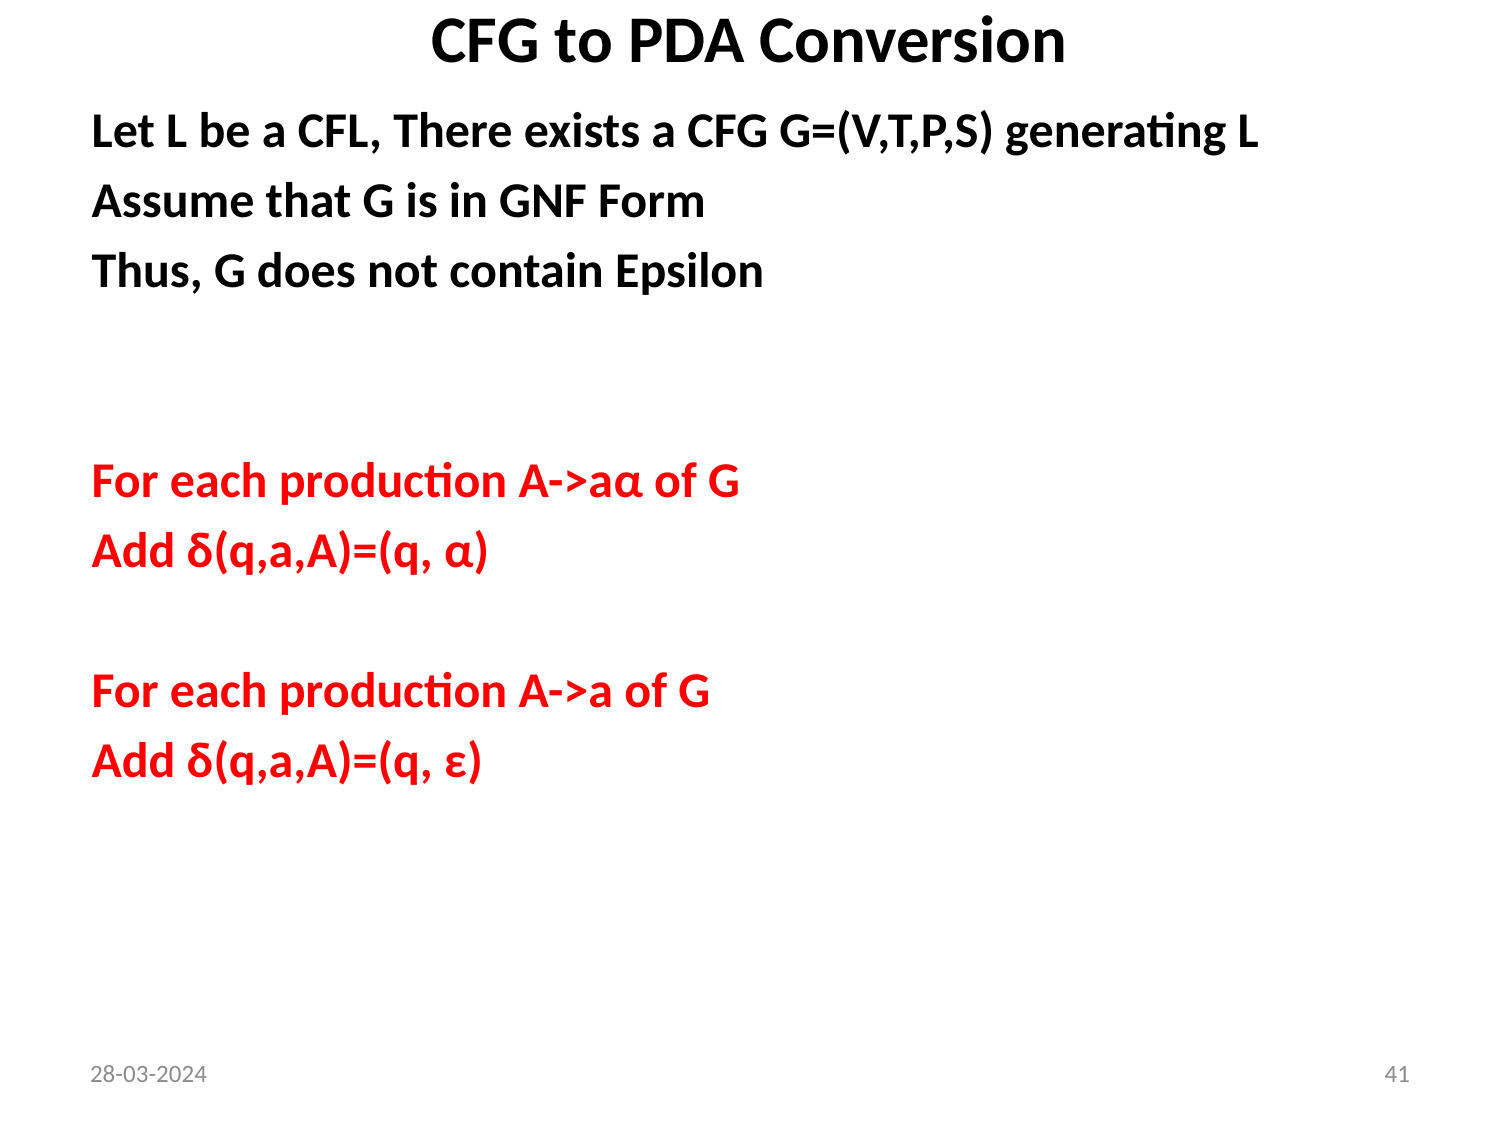

# CFG to PDA Conversion
Let L be a CFL, There exists a CFG G=(V,T,P,S) generating L
Assume that G is in GNF Form
Thus, G does not contain Epsilon

For each production A->aα of G
Add δ(q,a,A)=(q, α)

For each production A->a of G
Add δ(q,a,A)=(q, ε)

28-03-2024
41